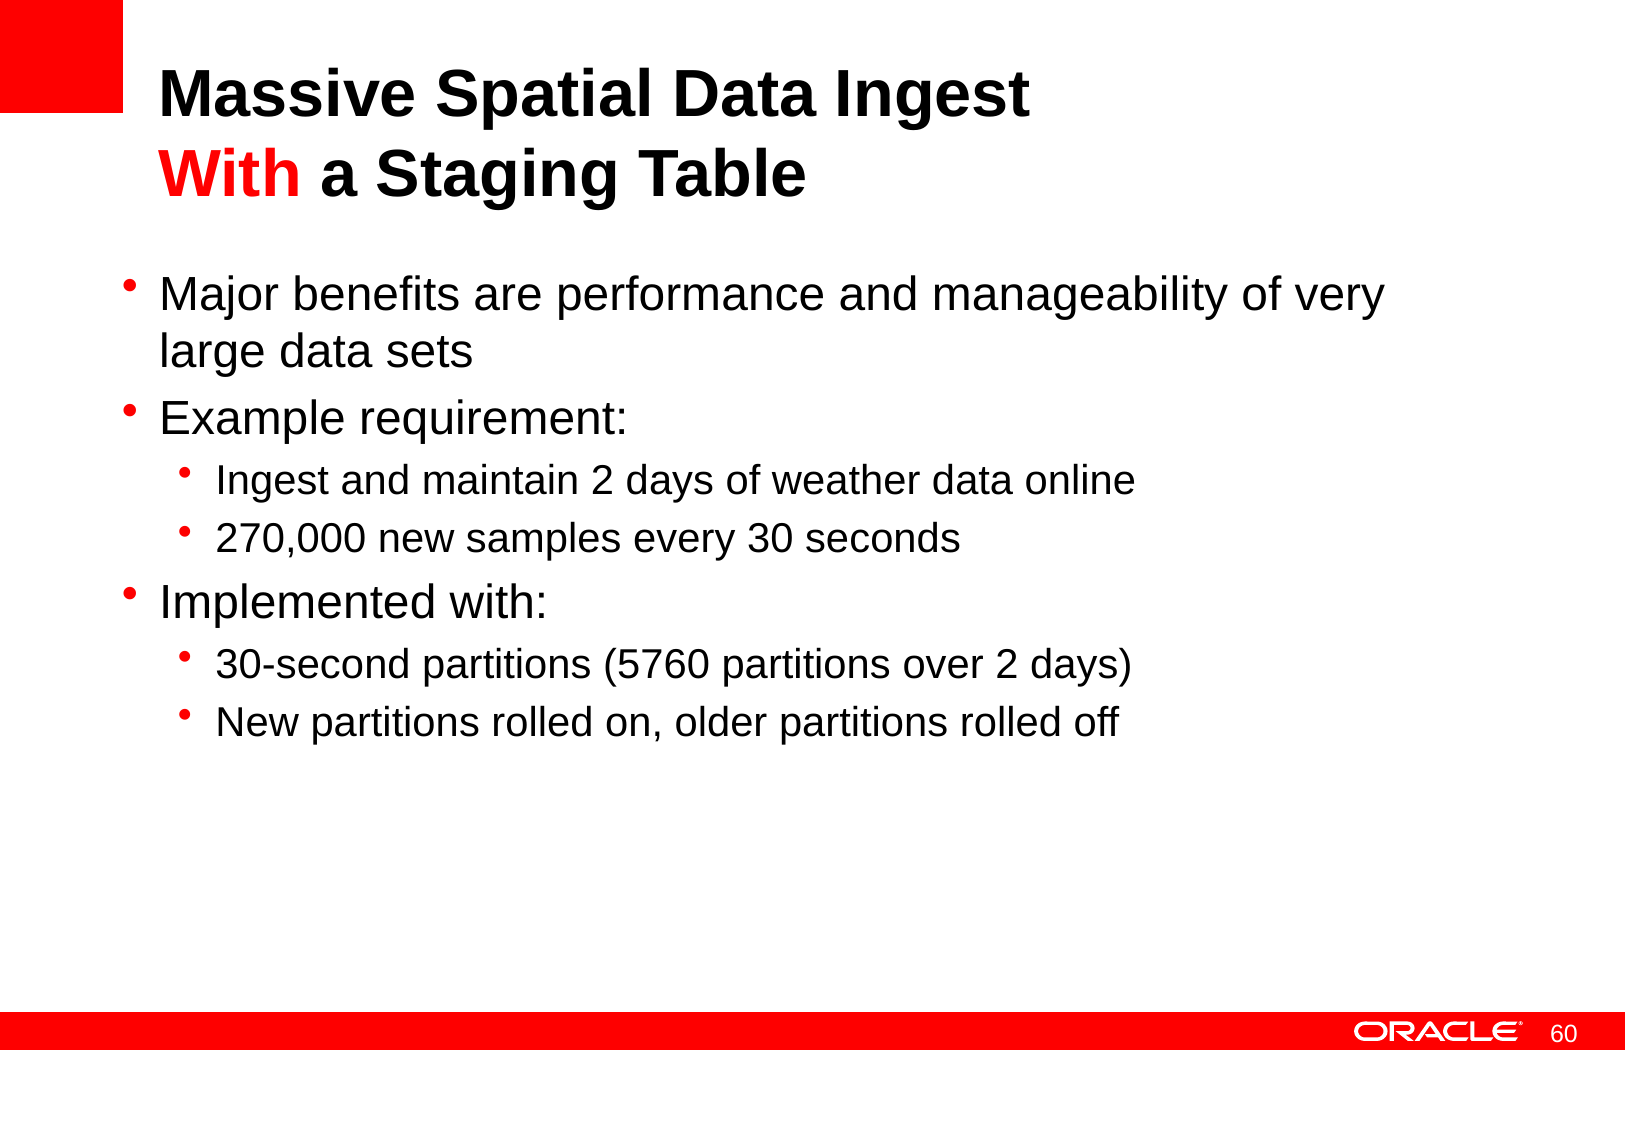

# Massive Spatial Data Ingest With a Staging Table
Major benefits are performance and manageability of very large data sets
Example requirement:
Ingest and maintain 2 days of weather data online
270,000 new samples every 30 seconds
Implemented with:
30-second partitions (5760 partitions over 2 days)
New partitions rolled on, older partitions rolled off